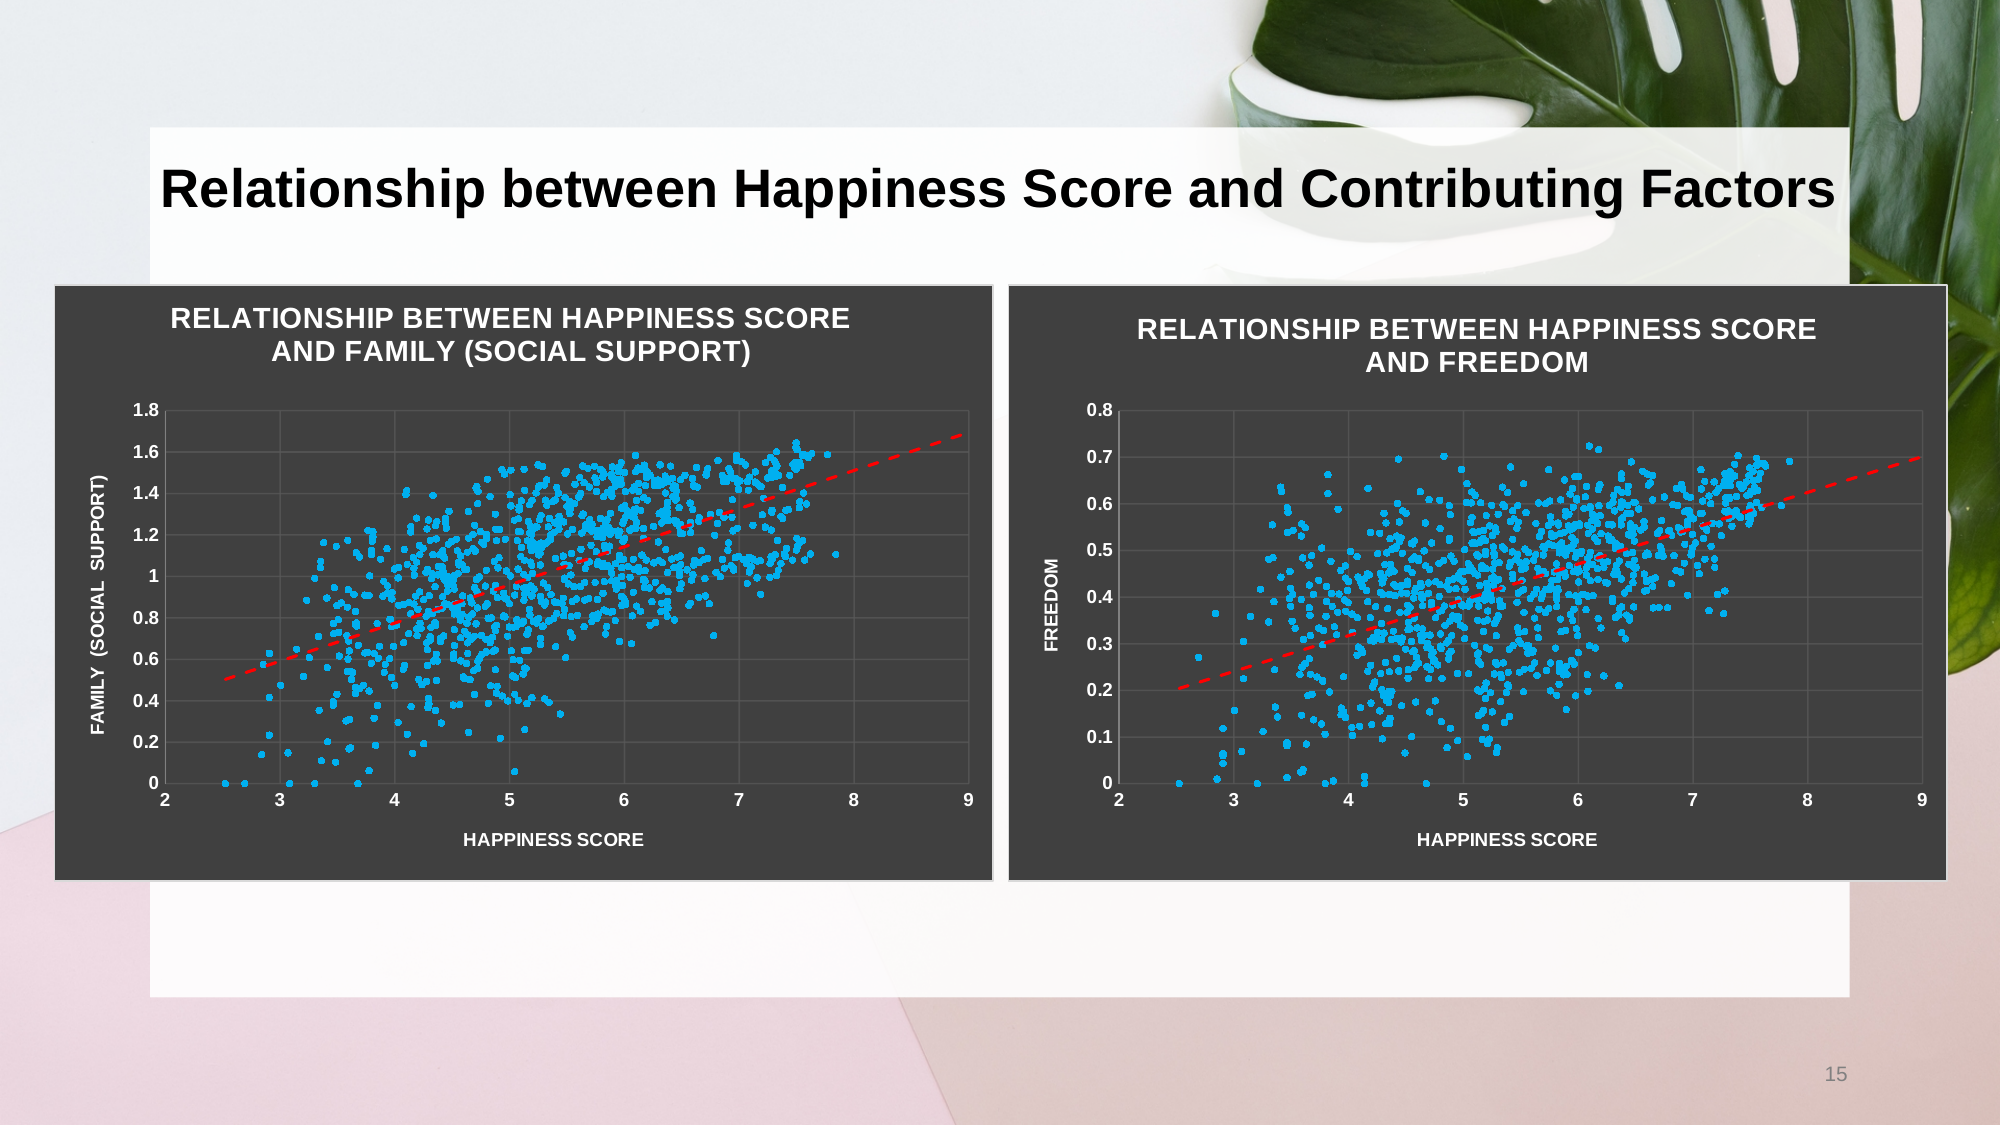

Relationship between Happiness Score and Contributing Factors

### Chart: RELATIONSHIP BETWEEN HAPPINESS SCORE AND FAMILY (SOCIAL SUPPORT)

| Category | Family (Social Support) |
|---|---|

### Chart: RELATIONSHIP BETWEEN HAPPINESS SCORE AND FREEDOM

| Category | Freedom |
|---|---|
15